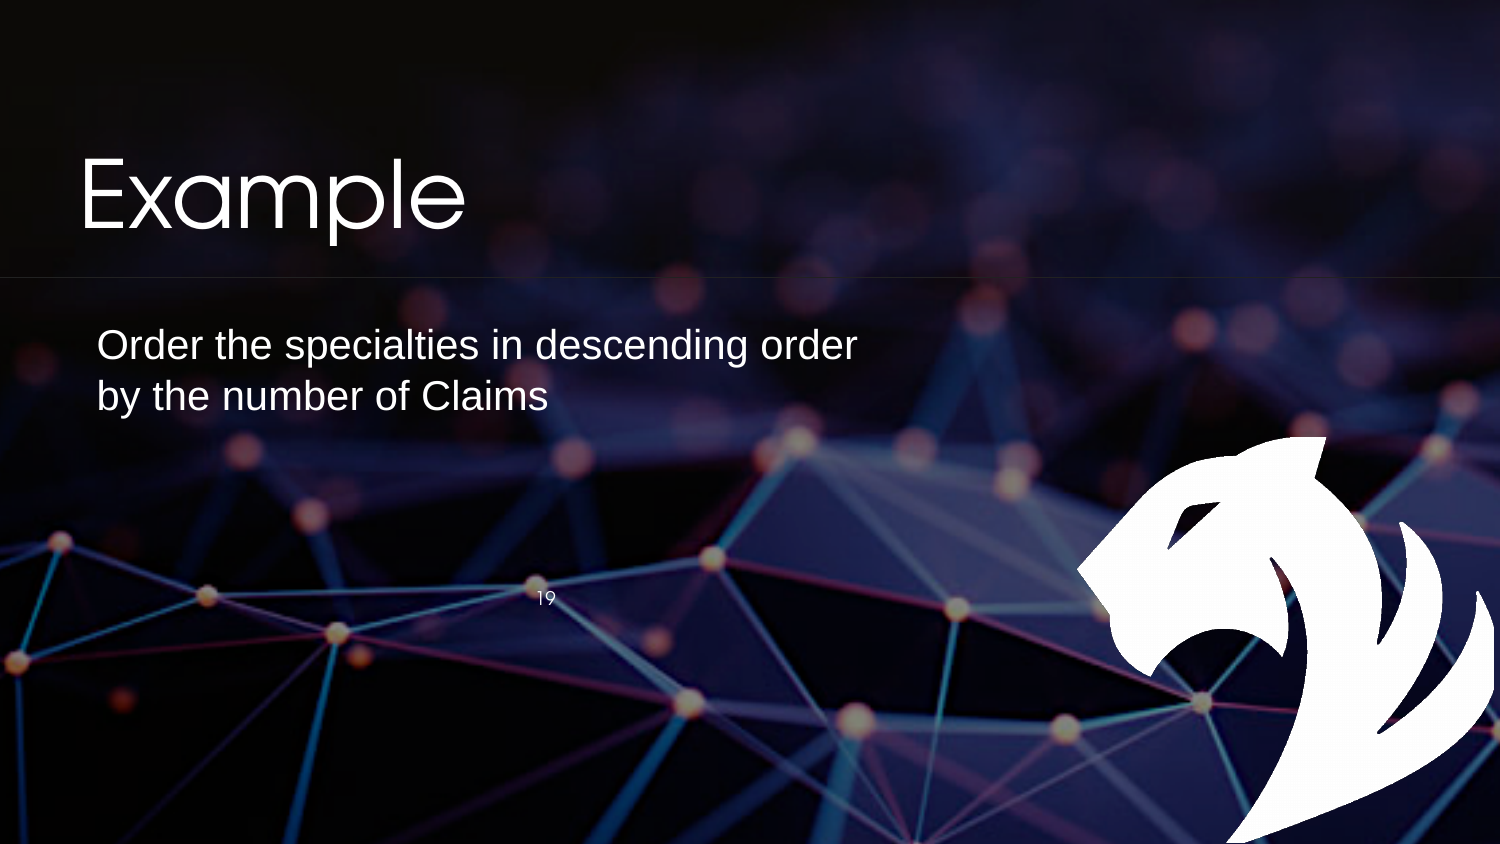

# Example
Order the specialties in descending order by the number of Claims
19